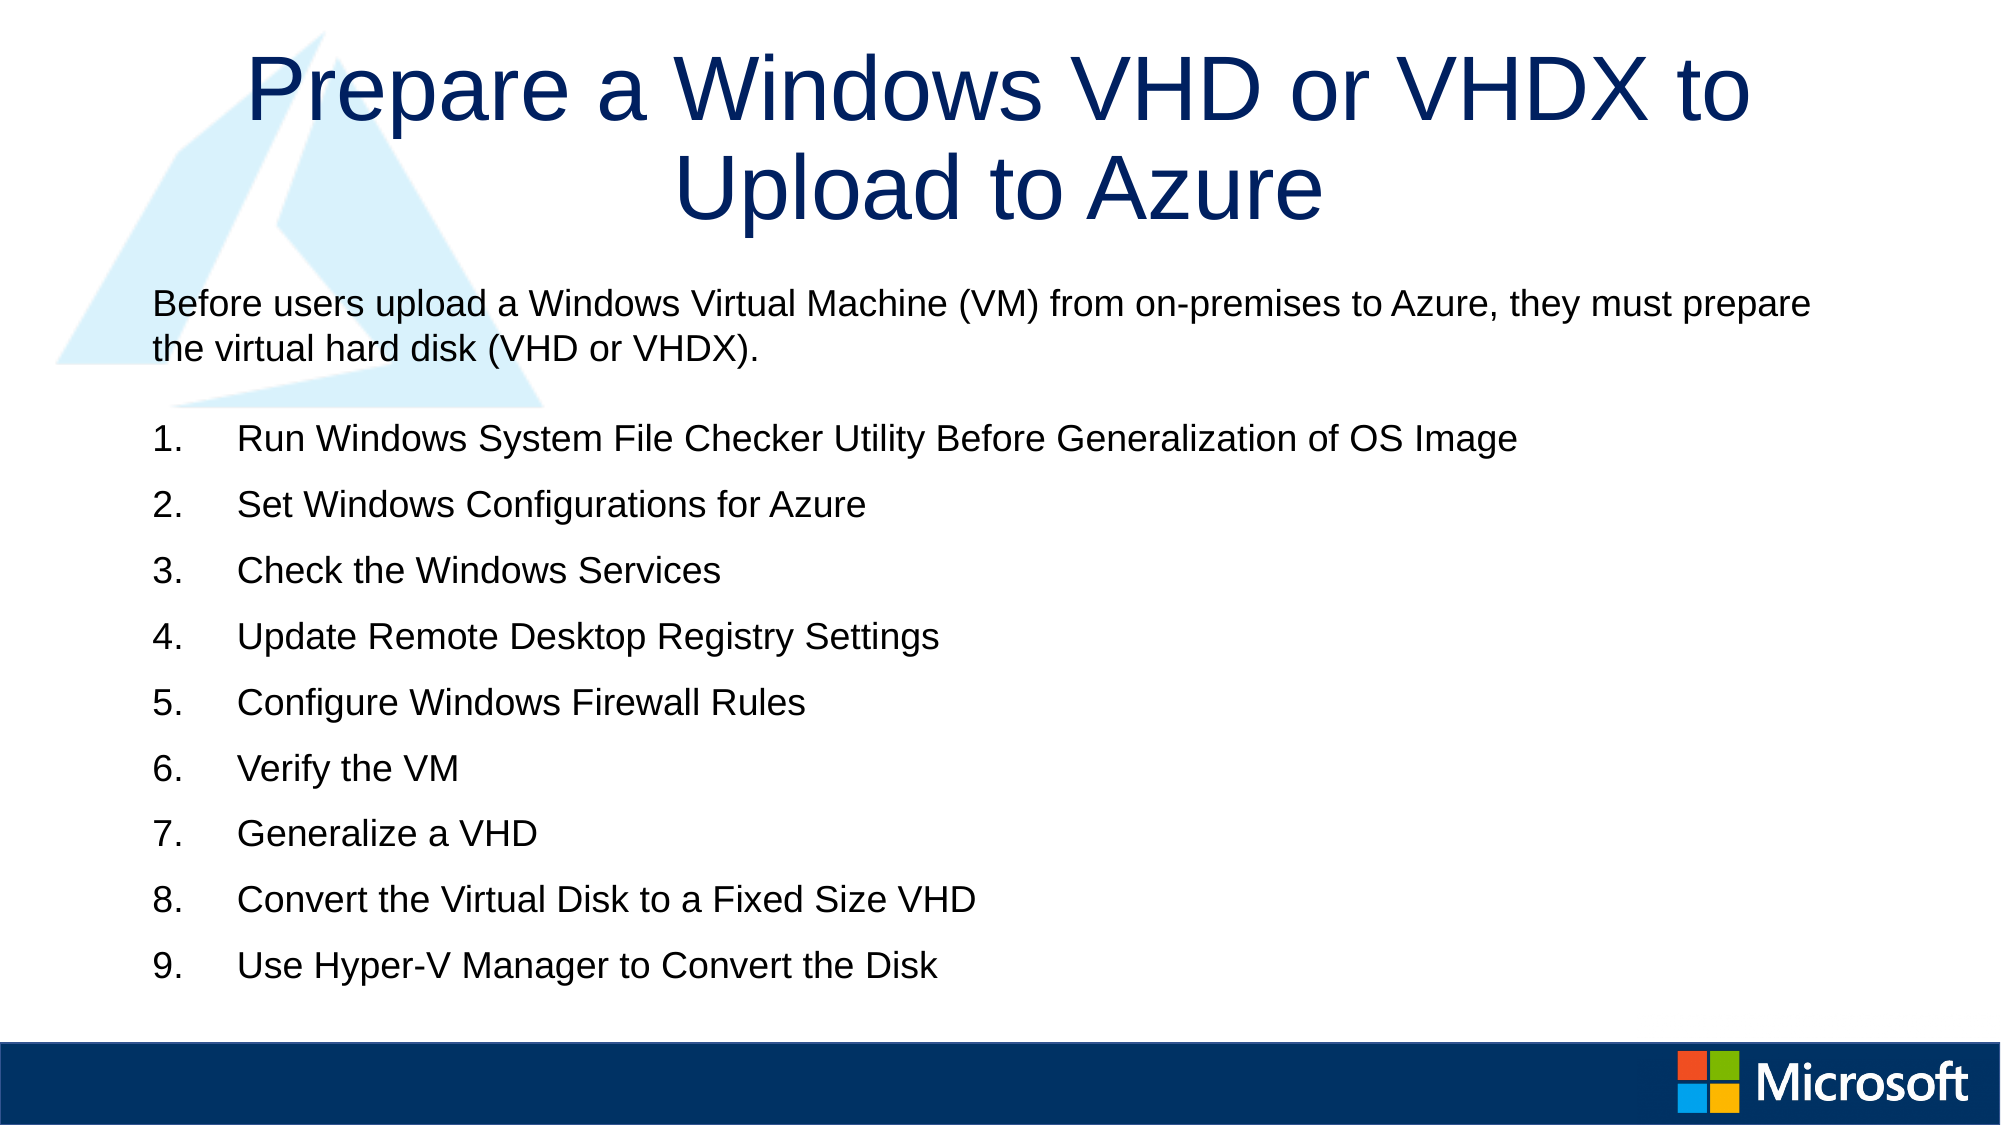

# Prepare a Windows VHD or VHDX to Upload to Azure
Before users upload a Windows Virtual Machine (VM) from on-premises to Azure, they must prepare the virtual hard disk (VHD or VHDX).
Run Windows System File Checker Utility Before Generalization of OS Image
Set Windows Configurations for Azure
Check the Windows Services
Update Remote Desktop Registry Settings
Configure Windows Firewall Rules
Verify the VM
Generalize a VHD
Convert the Virtual Disk to a Fixed Size VHD
Use Hyper-V Manager to Convert the Disk